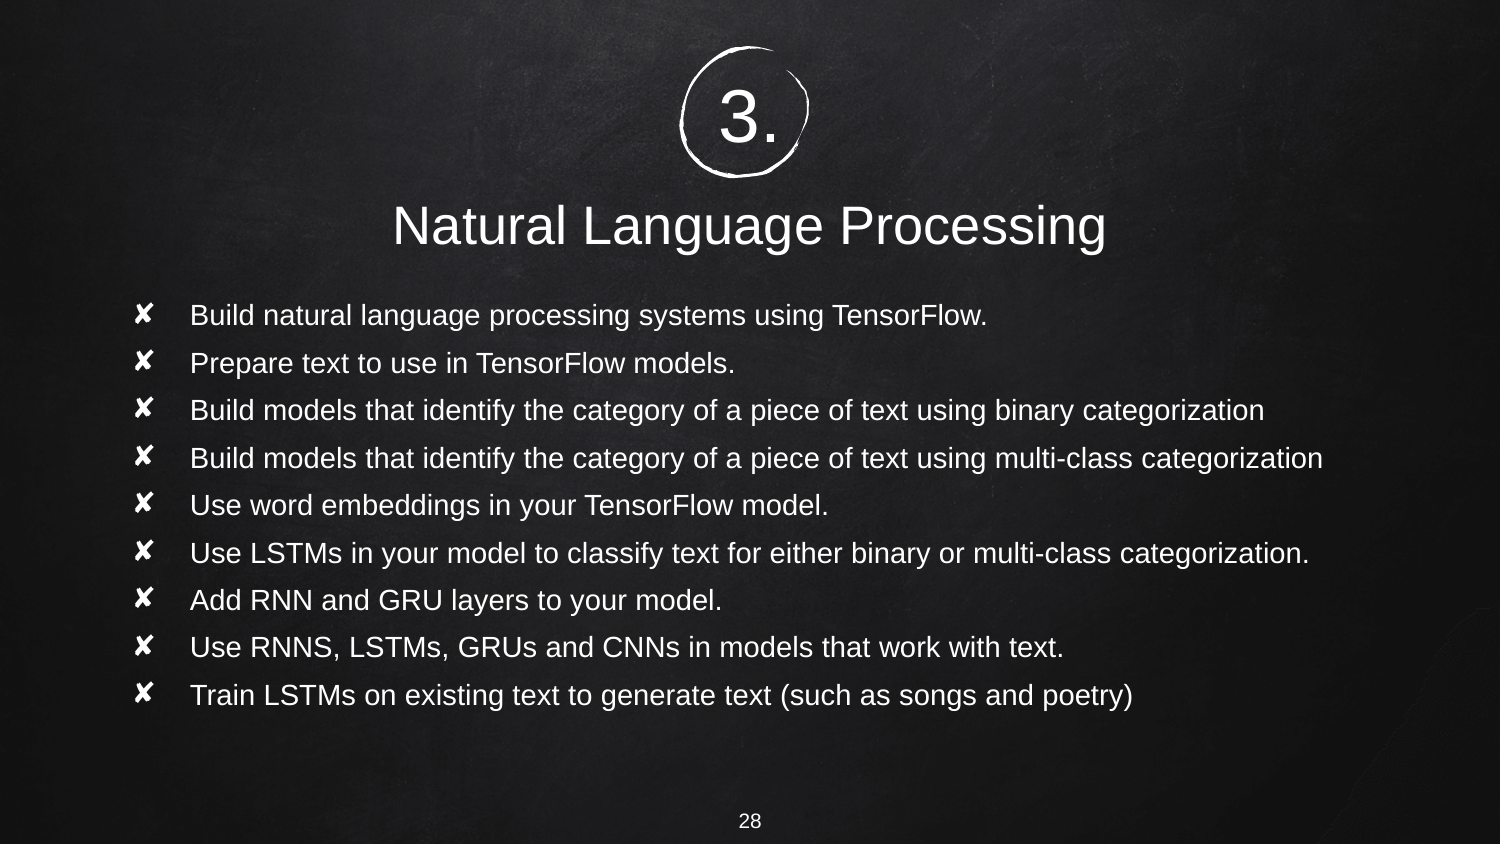

3.
# Natural Language Processing

Build natural language processing systems using TensorFlow.
Prepare text to use in TensorFlow models.
Build models that identify the category of a piece of text using binary categorization
Build models that identify the category of a piece of text using multi-class categorization
Use word embeddings in your TensorFlow model.
Use LSTMs in your model to classify text for either binary or multi-class categorization.
Add RNN and GRU layers to your model.
Use RNNS, LSTMs, GRUs and CNNs in models that work with text.
Train LSTMs on existing text to generate text (such as songs and poetry)

28